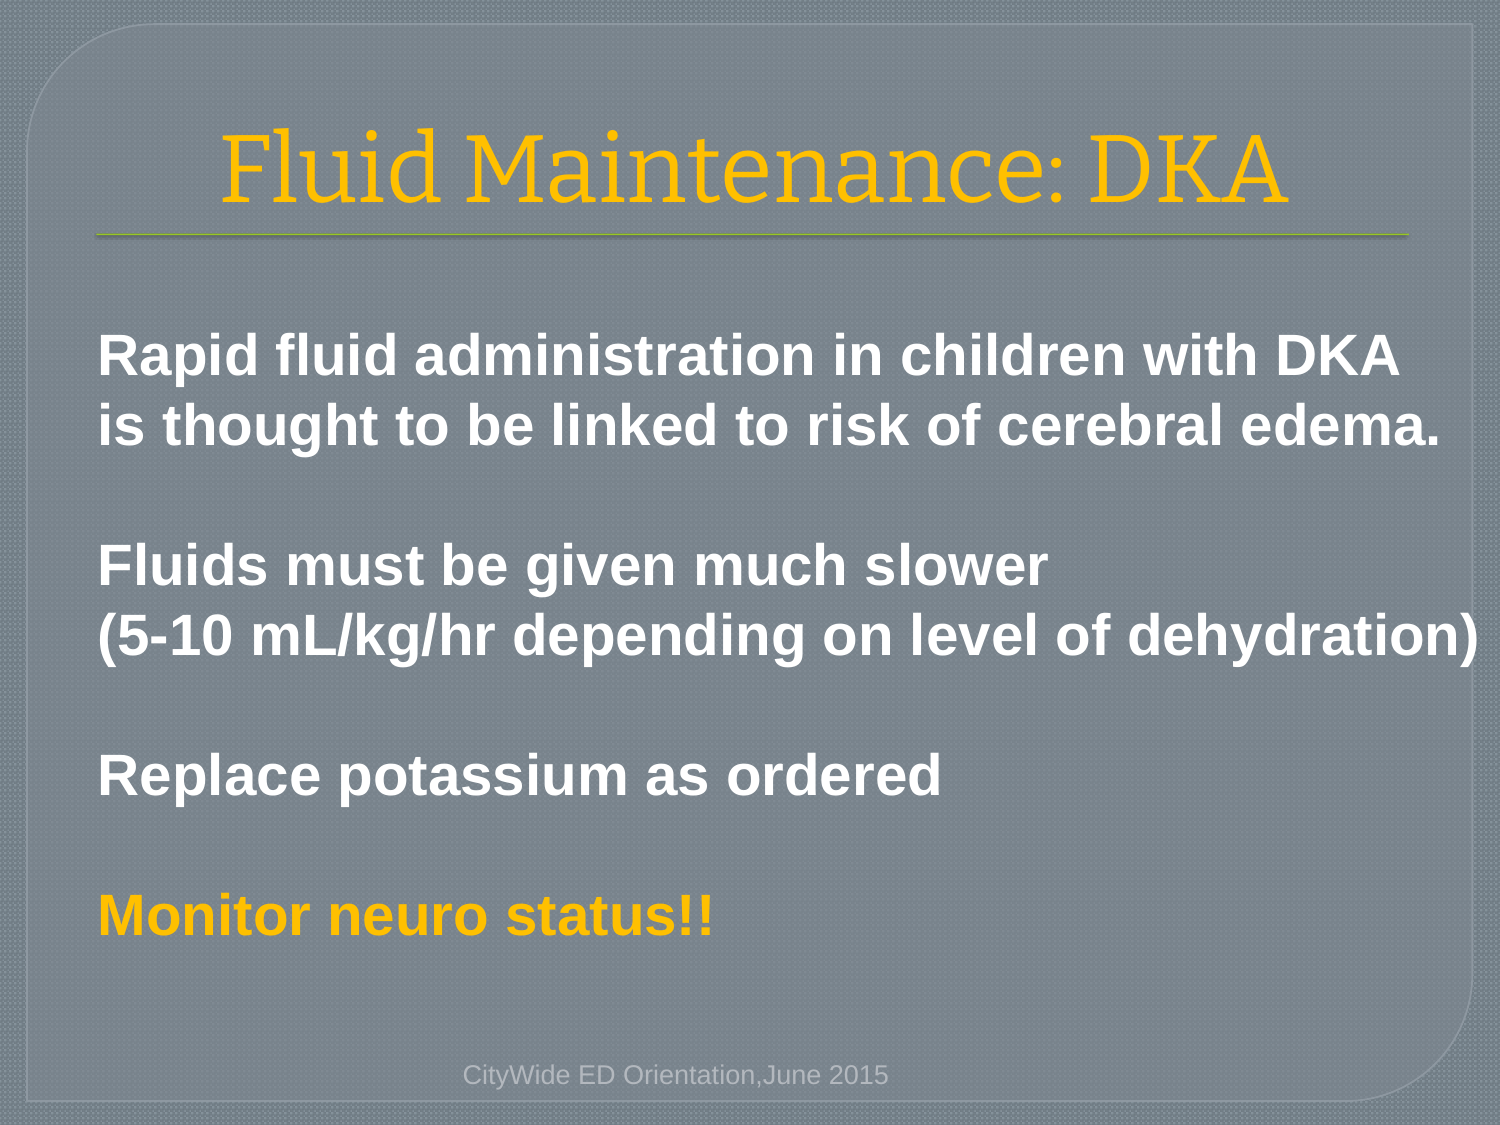

# Fluid Maintenance: DKA
Rapid fluid administration in children with DKA
is thought to be linked to risk of cerebral edema.

Fluids must be given much slower
(5-10 mL/kg/hr depending on level of dehydration)

Replace potassium as ordered

Monitor neuro status!!
CityWide ED Orientation,June 2015